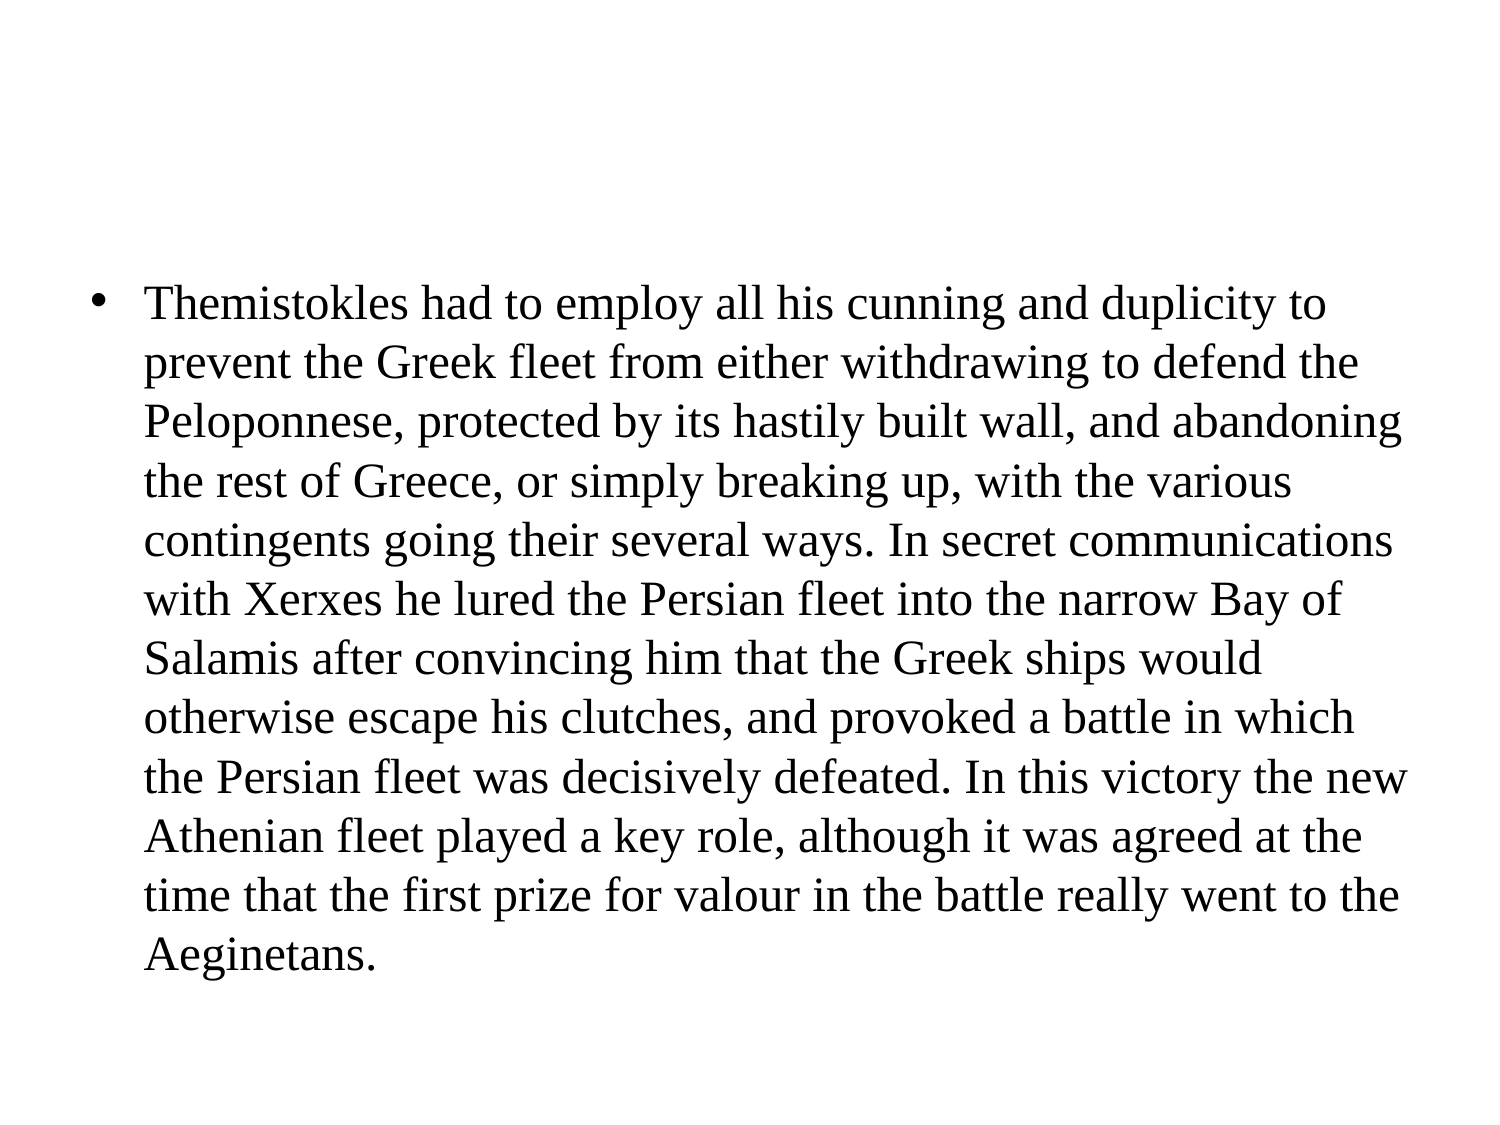

#
Themistokles had to employ all his cunning and duplicity to prevent the Greek fleet from either withdrawing to defend the Peloponnese, protected by its hastily built wall, and abandoning the rest of Greece, or simply breaking up, with the various contingents going their several ways. In secret communications with Xerxes he lured the Persian fleet into the narrow Bay of Salamis after convincing him that the Greek ships would otherwise escape his clutches, and provoked a battle in which the Persian fleet was decisively defeated. In this victory the new Athenian fleet played a key role, although it was agreed at the time that the first prize for valour in the battle really went to the Aeginetans.